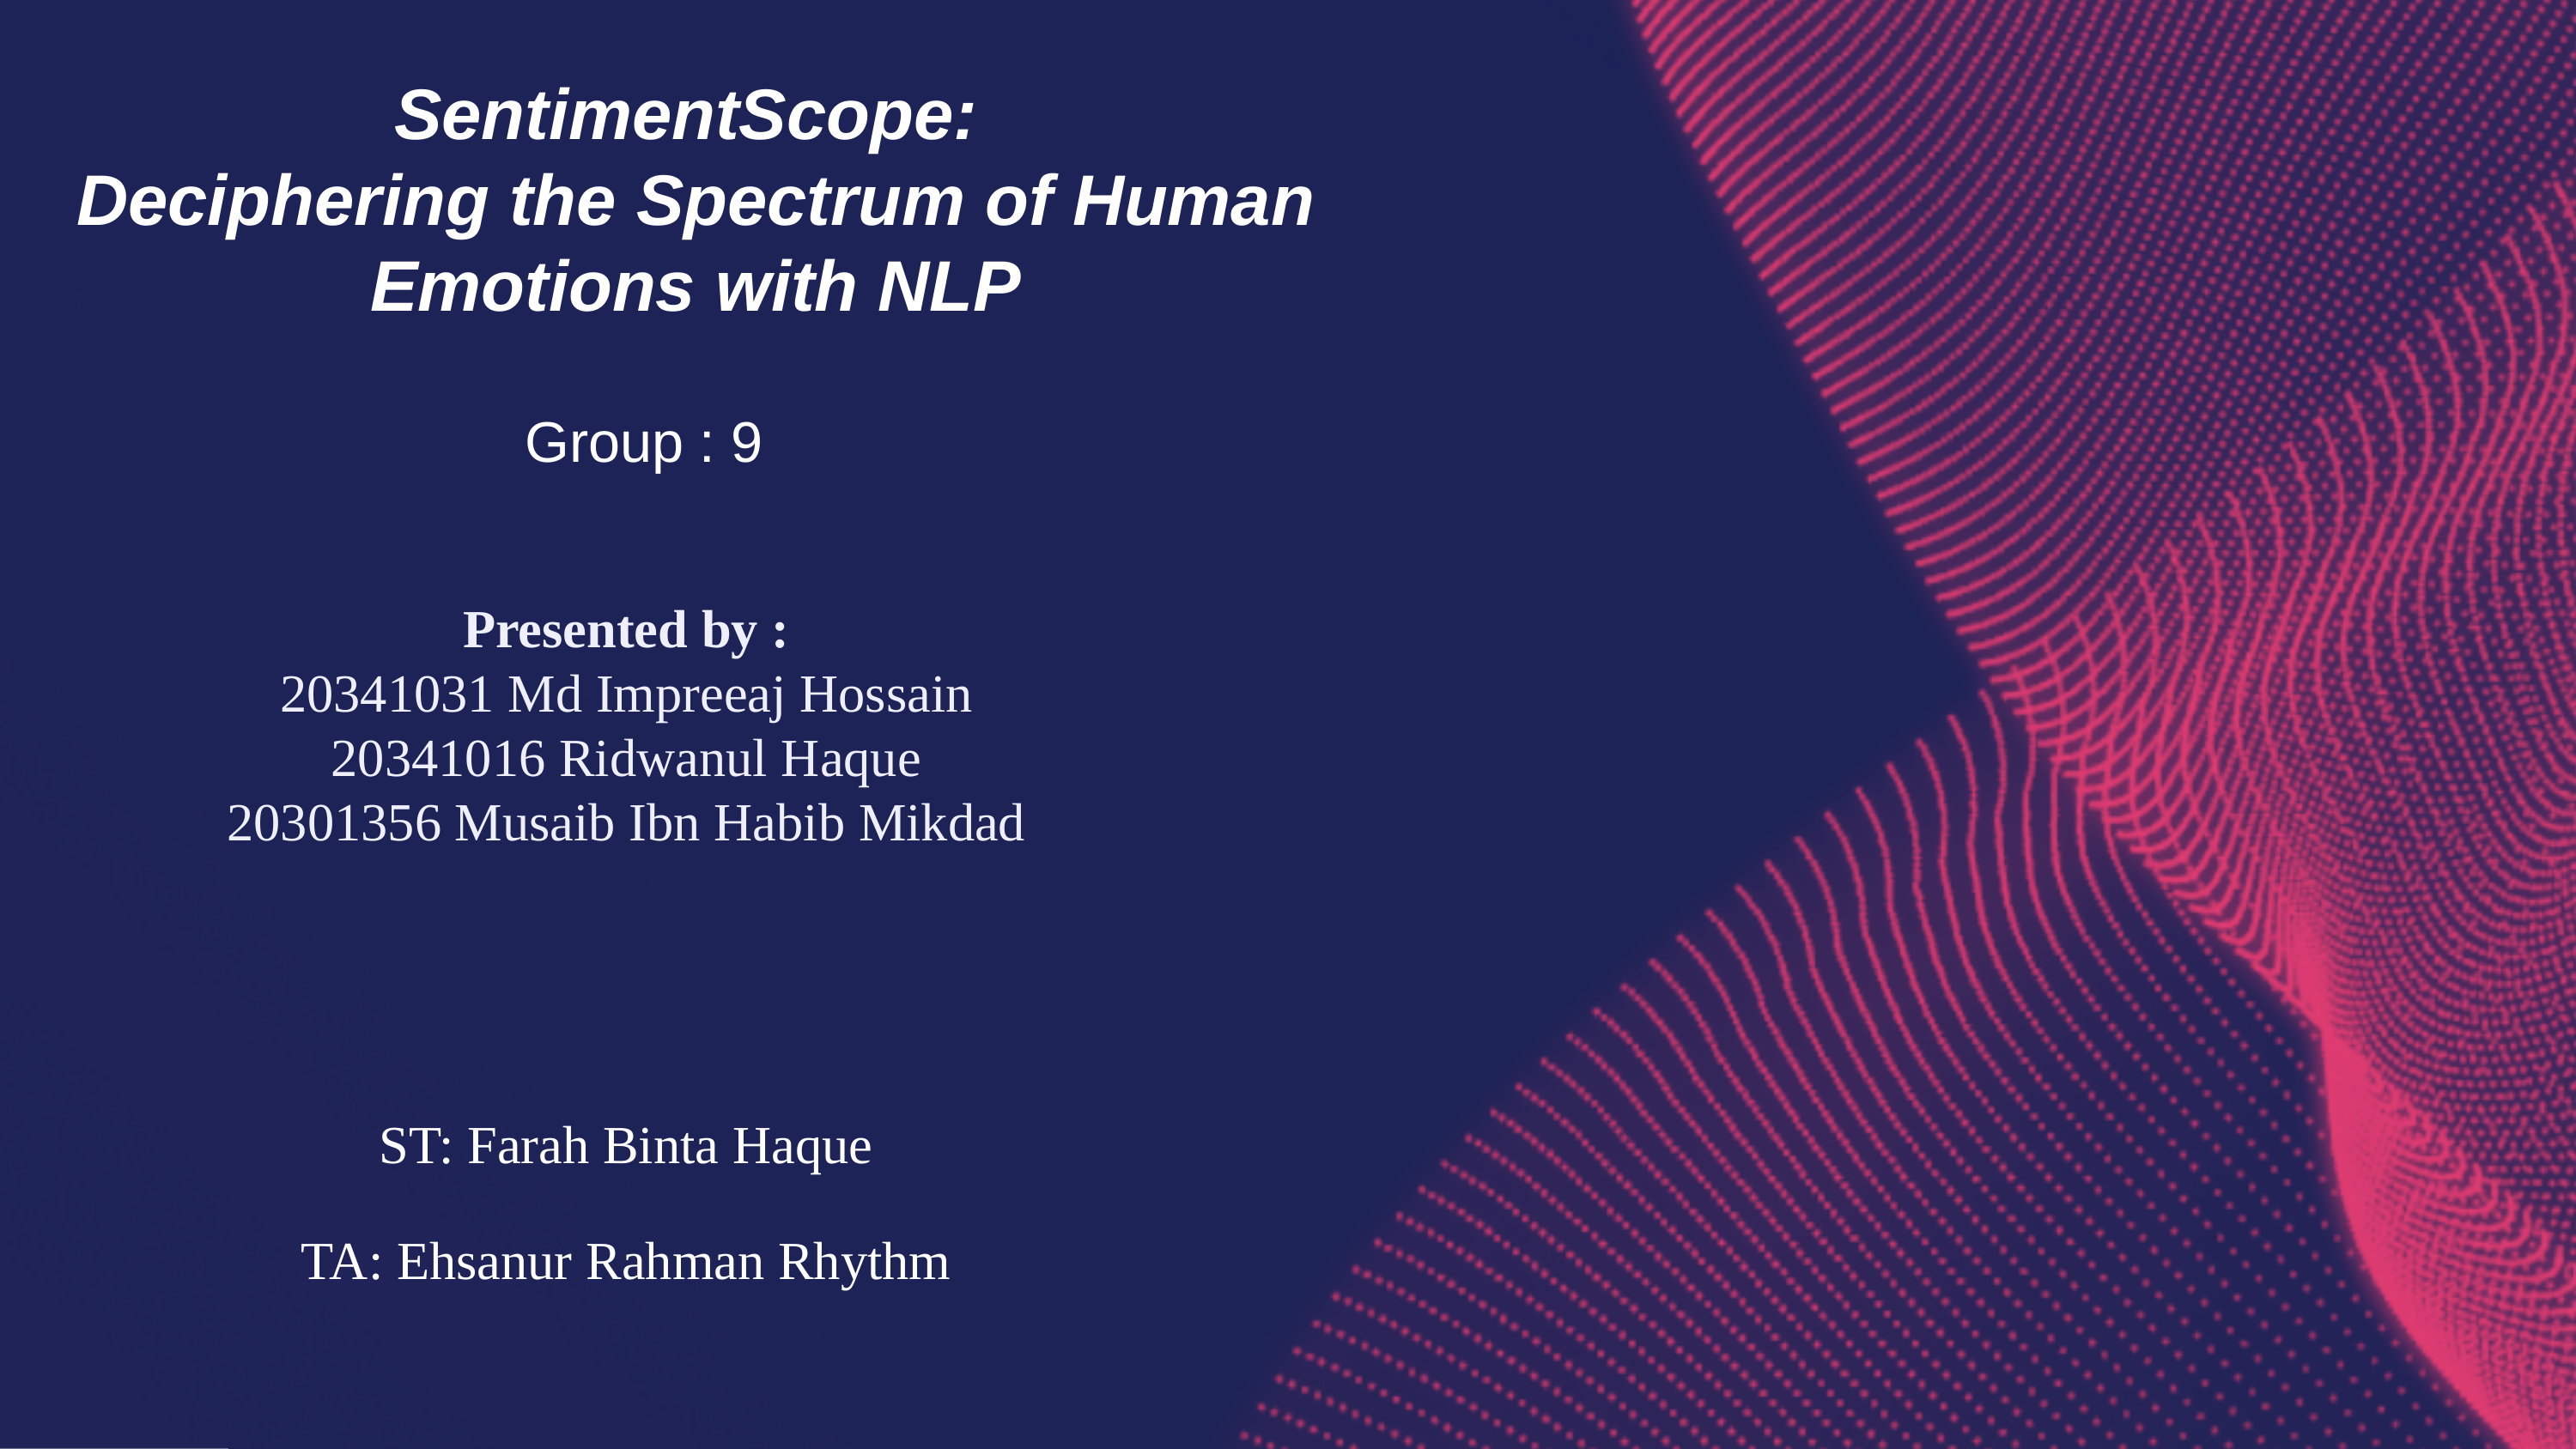

SentimentScope:
Deciphering the Spectrum of Human Emotions with NLP
Group : 9
Presented by :
20341031 Md Impreeaj Hossain
20341016 Ridwanul Haque
20301356 Musaib Ibn Habib Mikdad

ST: Farah Binta Haque

TA: Ehsanur Rahman Rhythm